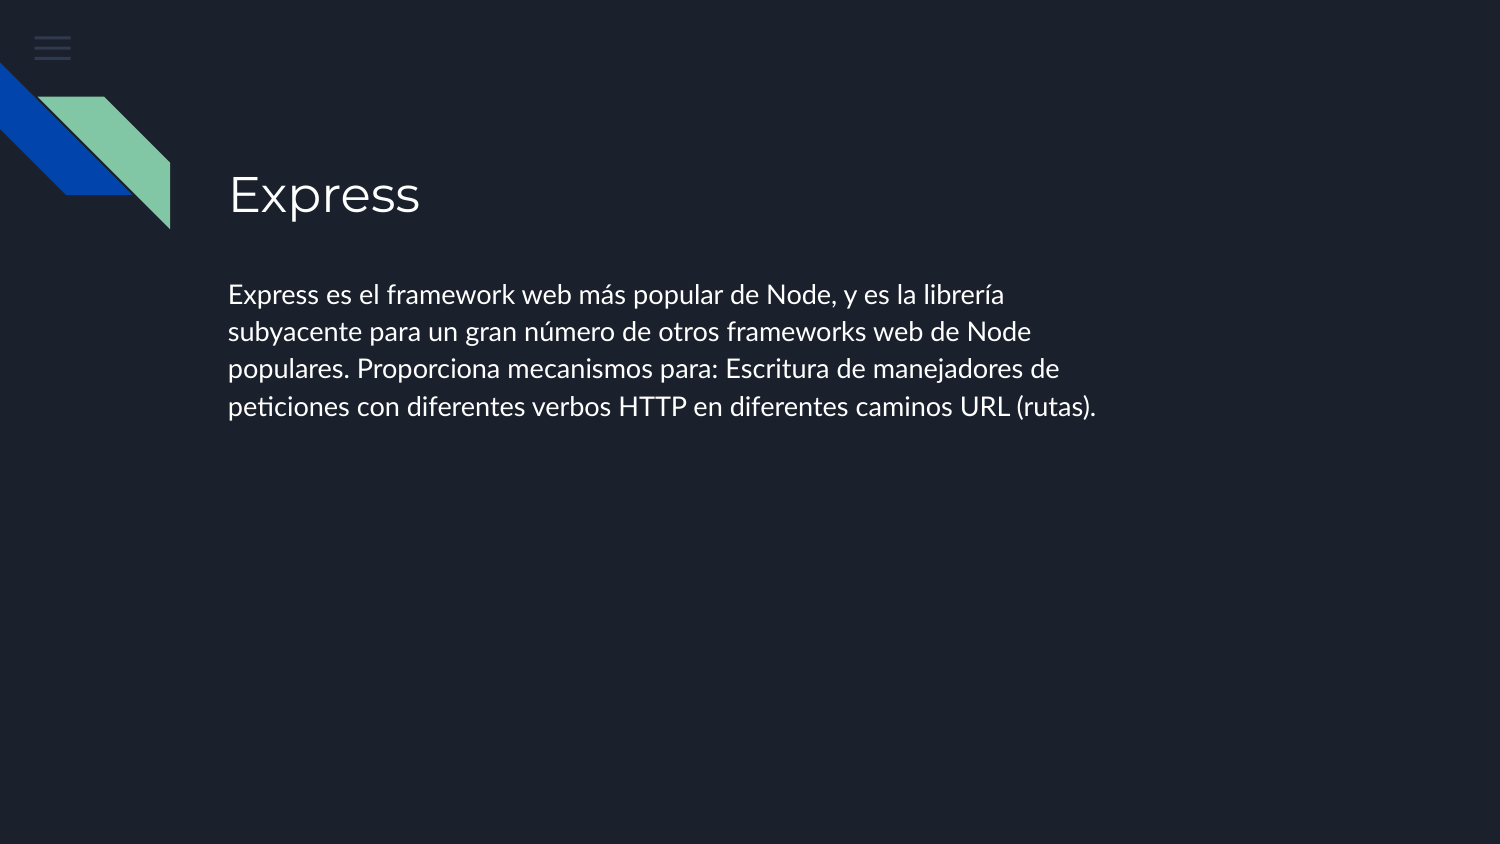

# Express
Express es el framework web más popular de Node, y es la librería subyacente para un gran número de otros frameworks web de Node populares. Proporciona mecanismos para: Escritura de manejadores de peticiones con diferentes verbos HTTP en diferentes caminos URL (rutas).